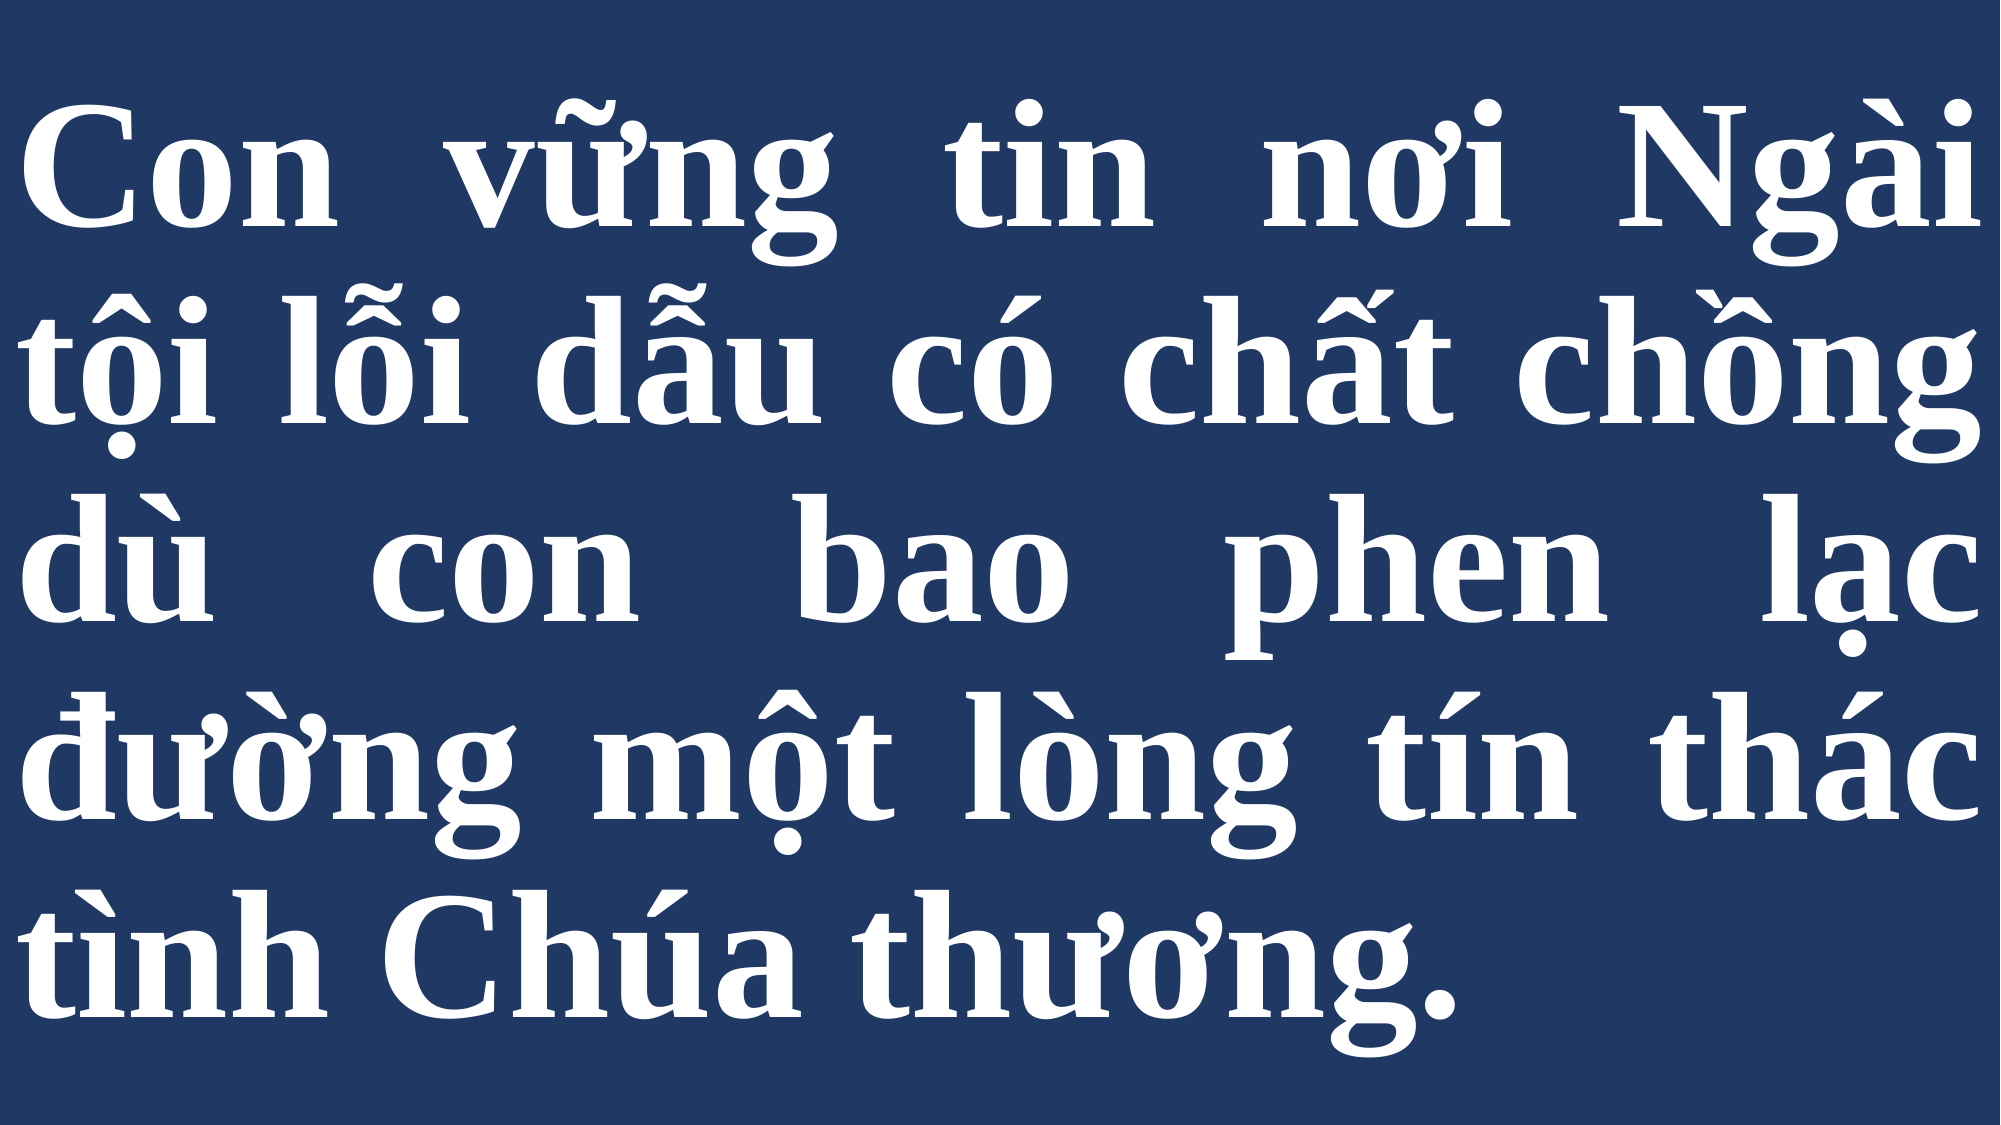

# Con vững tin nơi Ngài tội lỗi dẫu có chất chồng dù con bao phen lạc đường một lòng tín thác tình Chúa thương.